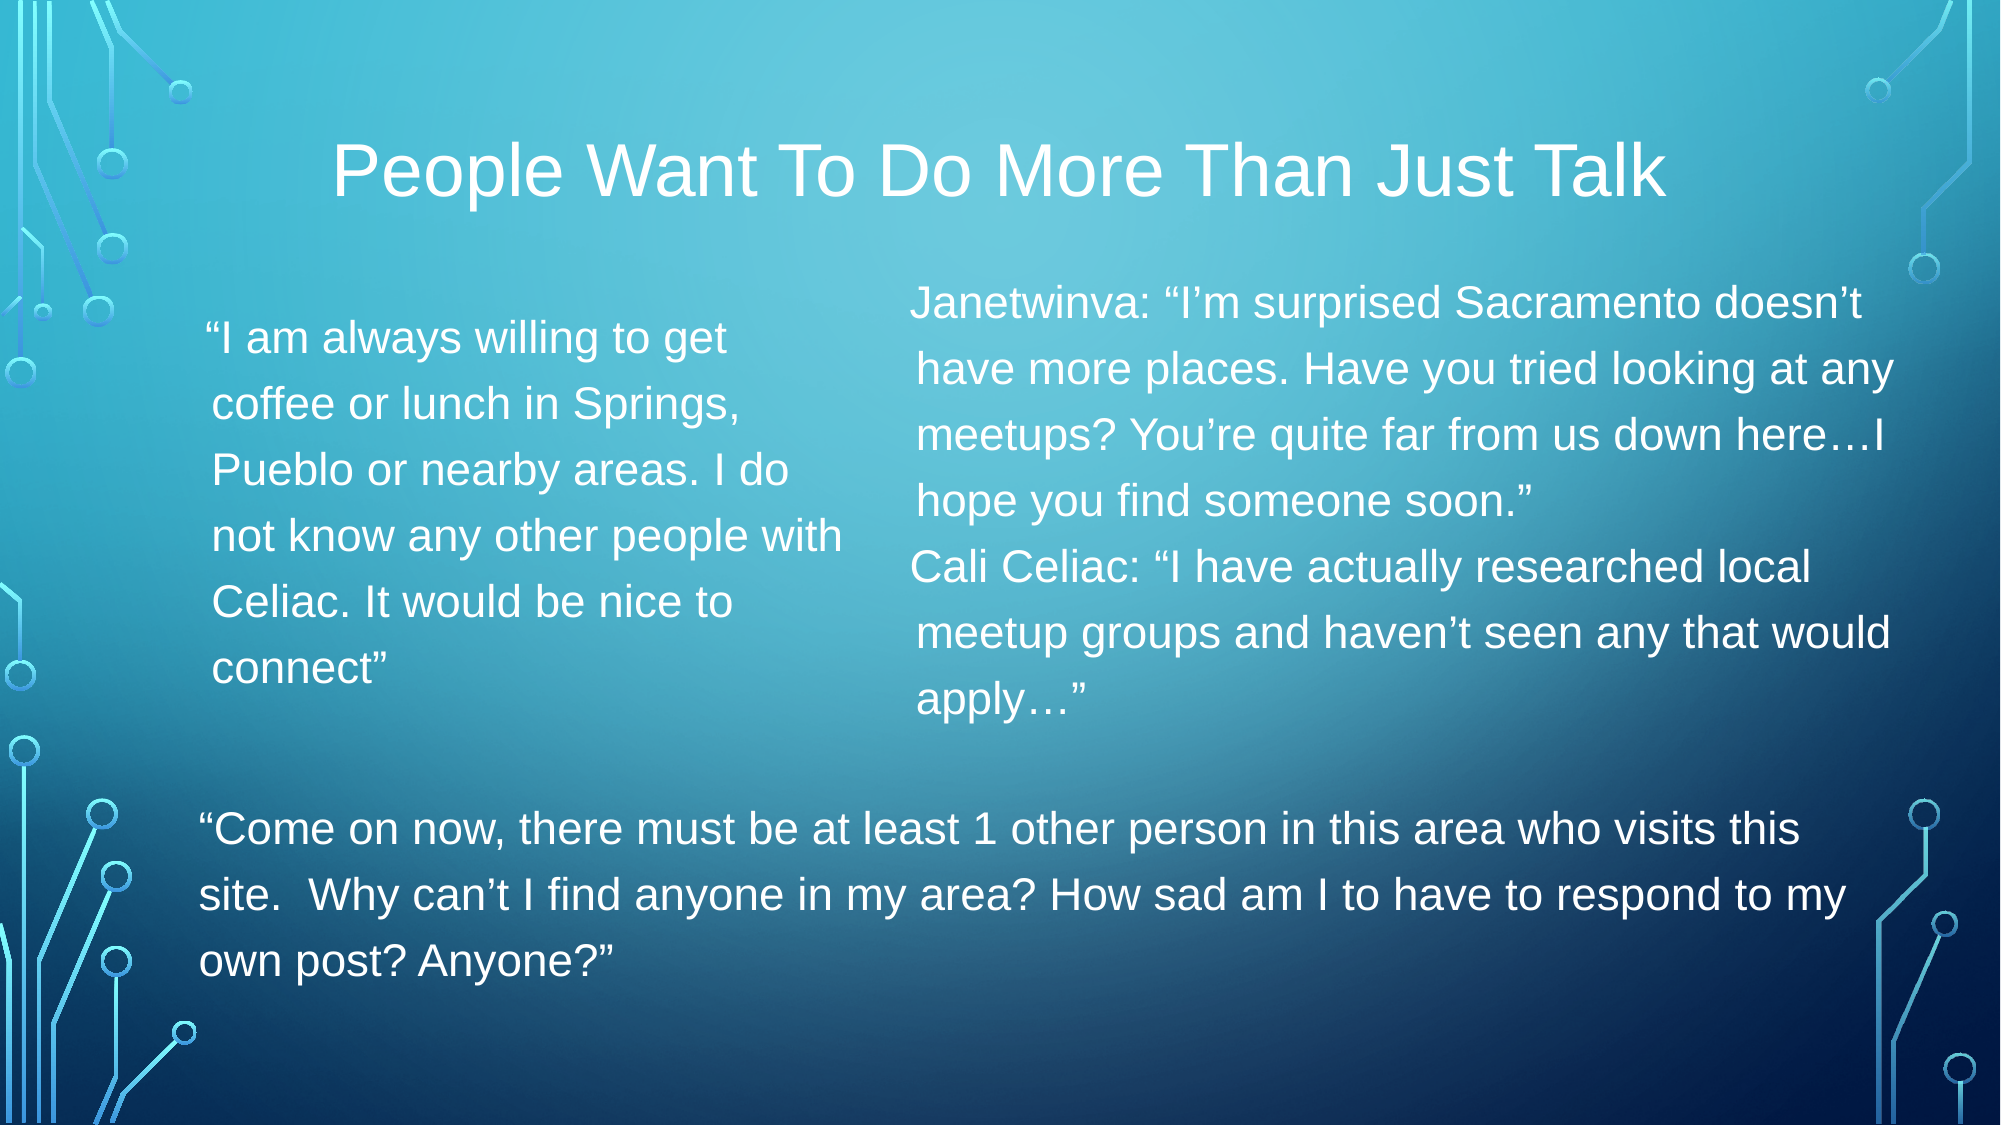

# People Want To Do More Than Just Talk
Janetwinva: “I’m surprised Sacramento doesn’t have more places. Have you tried looking at any meetups? You’re quite far from us down here…I hope you find someone soon.”
Cali Celiac: “I have actually researched local meetup groups and haven’t seen any that would apply…”
“I am always willing to get coffee or lunch in Springs, Pueblo or nearby areas. I do not know any other people with Celiac. It would be nice to connect”
“Come on now, there must be at least 1 other person in this area who visits this site.  Why can’t I find anyone in my area? How sad am I to have to respond to my own post? Anyone?”